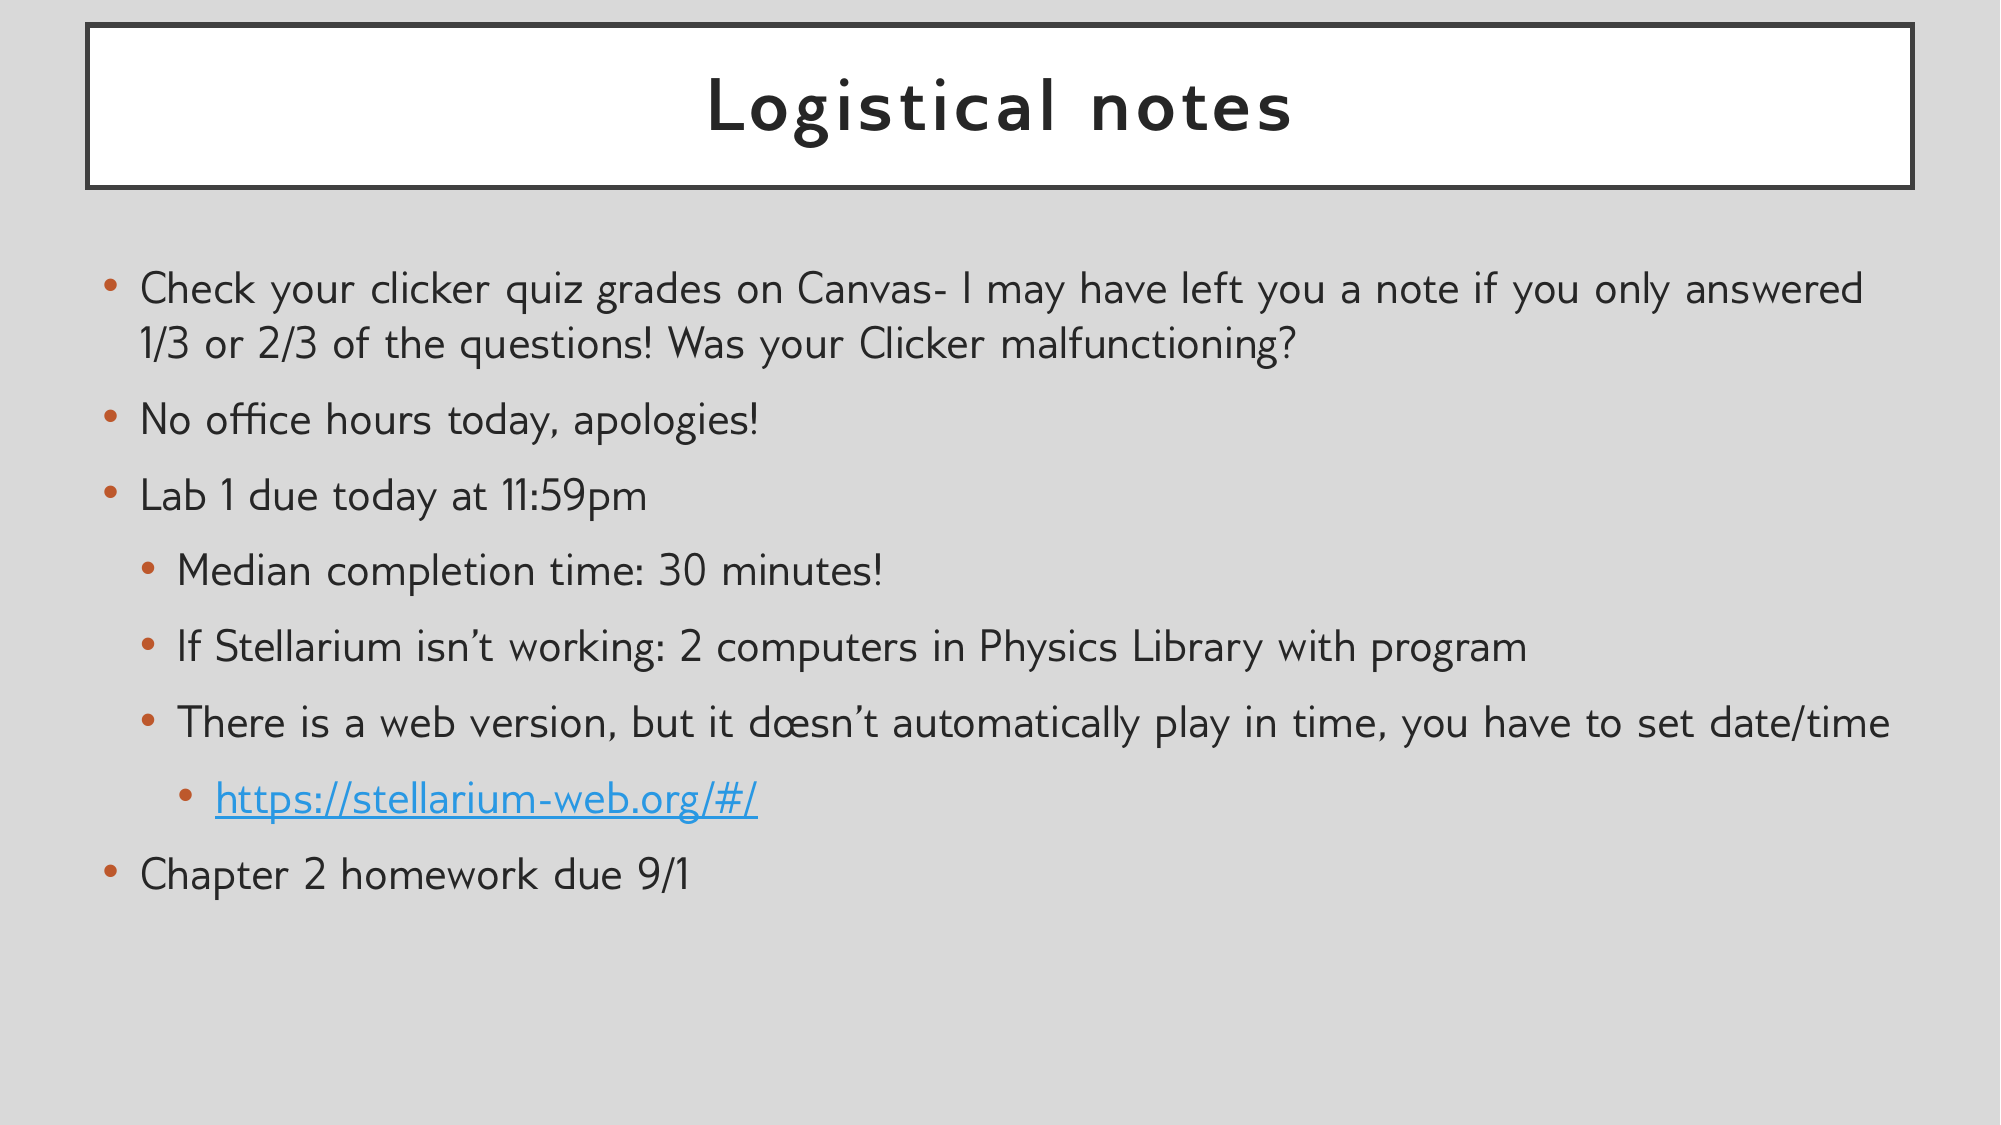

# Logistical notes
Check your clicker quiz grades on Canvas- I may have left you a note if you only answered 1/3 or 2/3 of the questions! Was your Clicker malfunctioning?
No office hours today, apologies!
Lab 1 due today at 11:59pm
Median completion time: 30 minutes!
If Stellarium isn’t working: 2 computers in Physics Library with program
There is a web version, but it doesn’t automatically play in time, you have to set date/time
https://stellarium-web.org/#/
Chapter 2 homework due 9/1